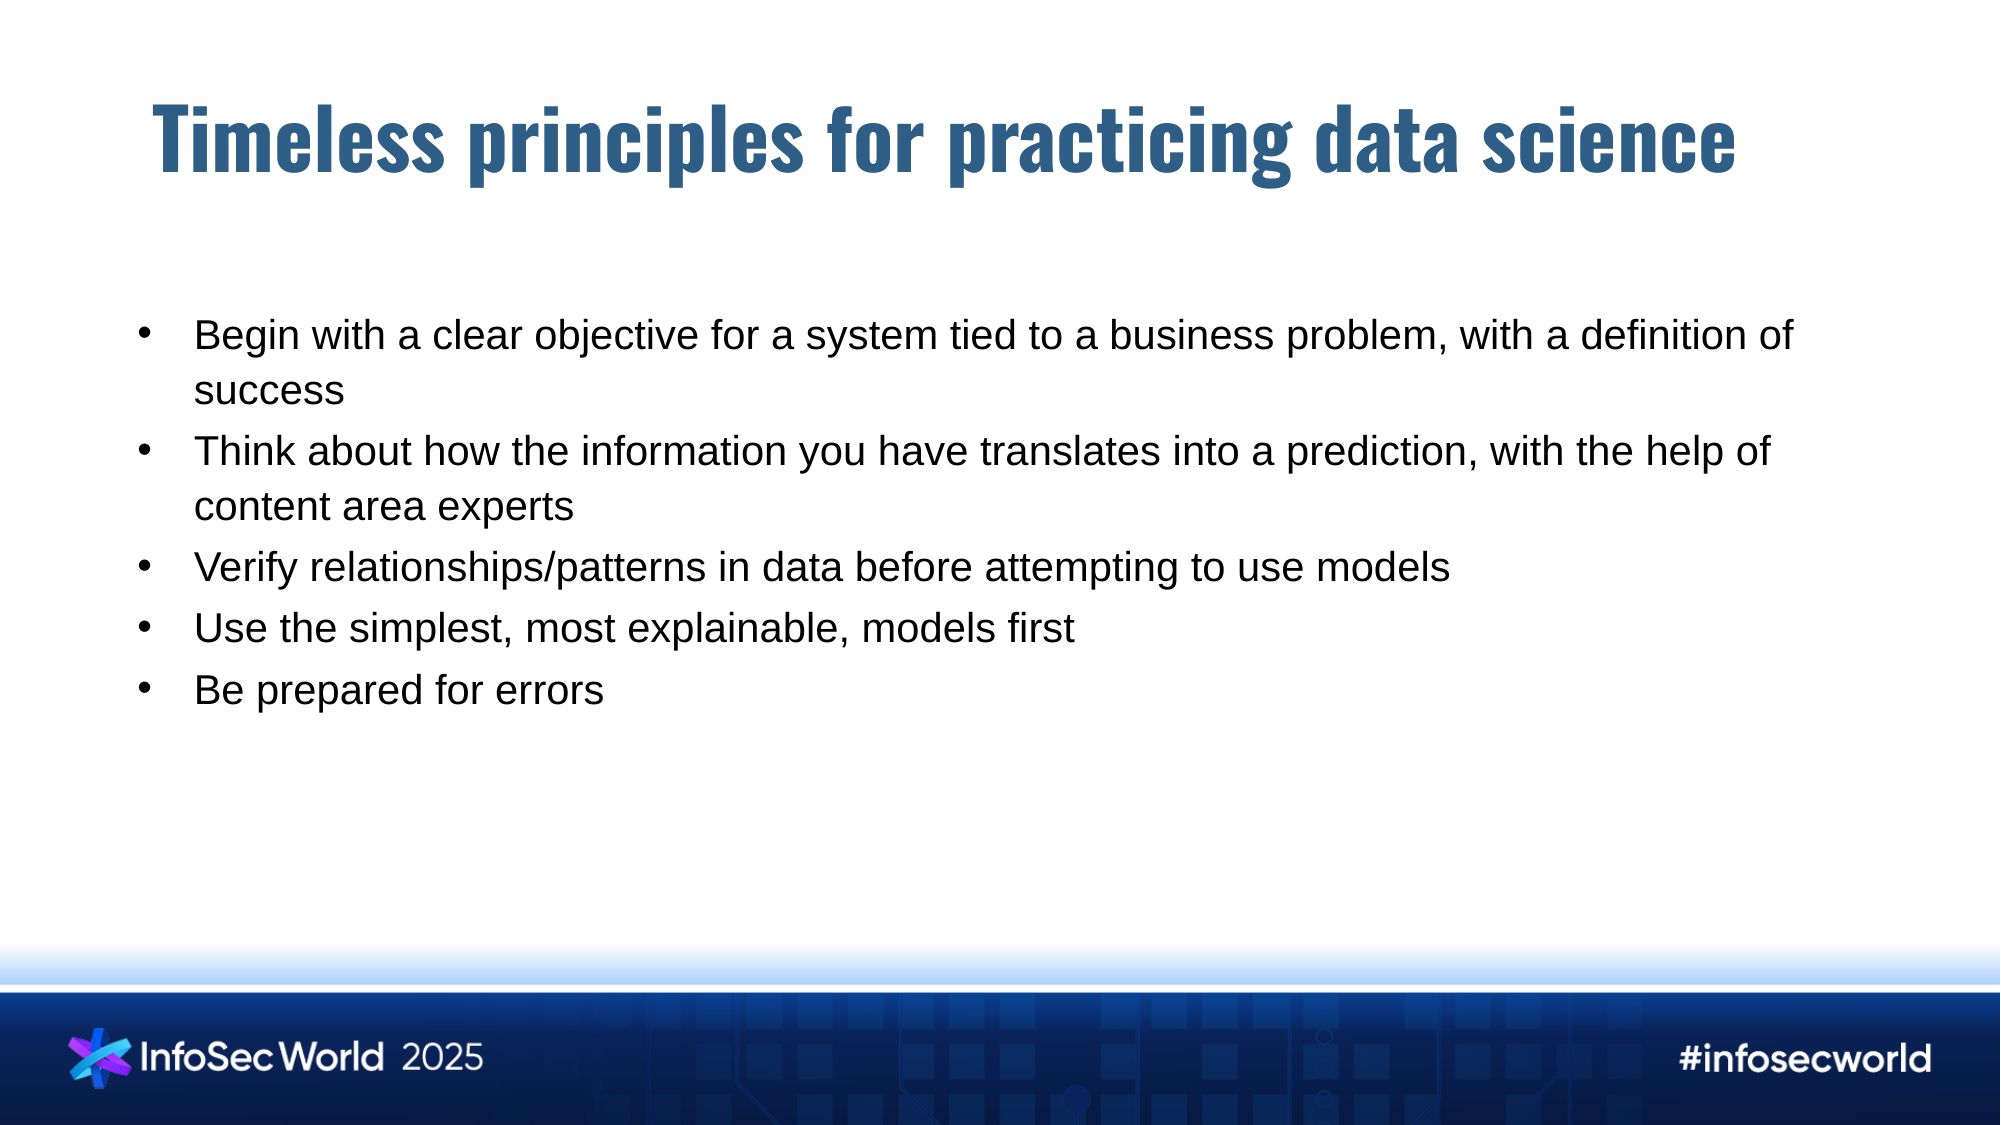

# Timeless principles for practicing data science
Begin with a clear objective for a system tied to a business problem, with a definition of success
Think about how the information you have translates into a prediction, with the help of content area experts
Verify relationships/patterns in data before attempting to use models
Use the simplest, most explainable, models first
Be prepared for errors